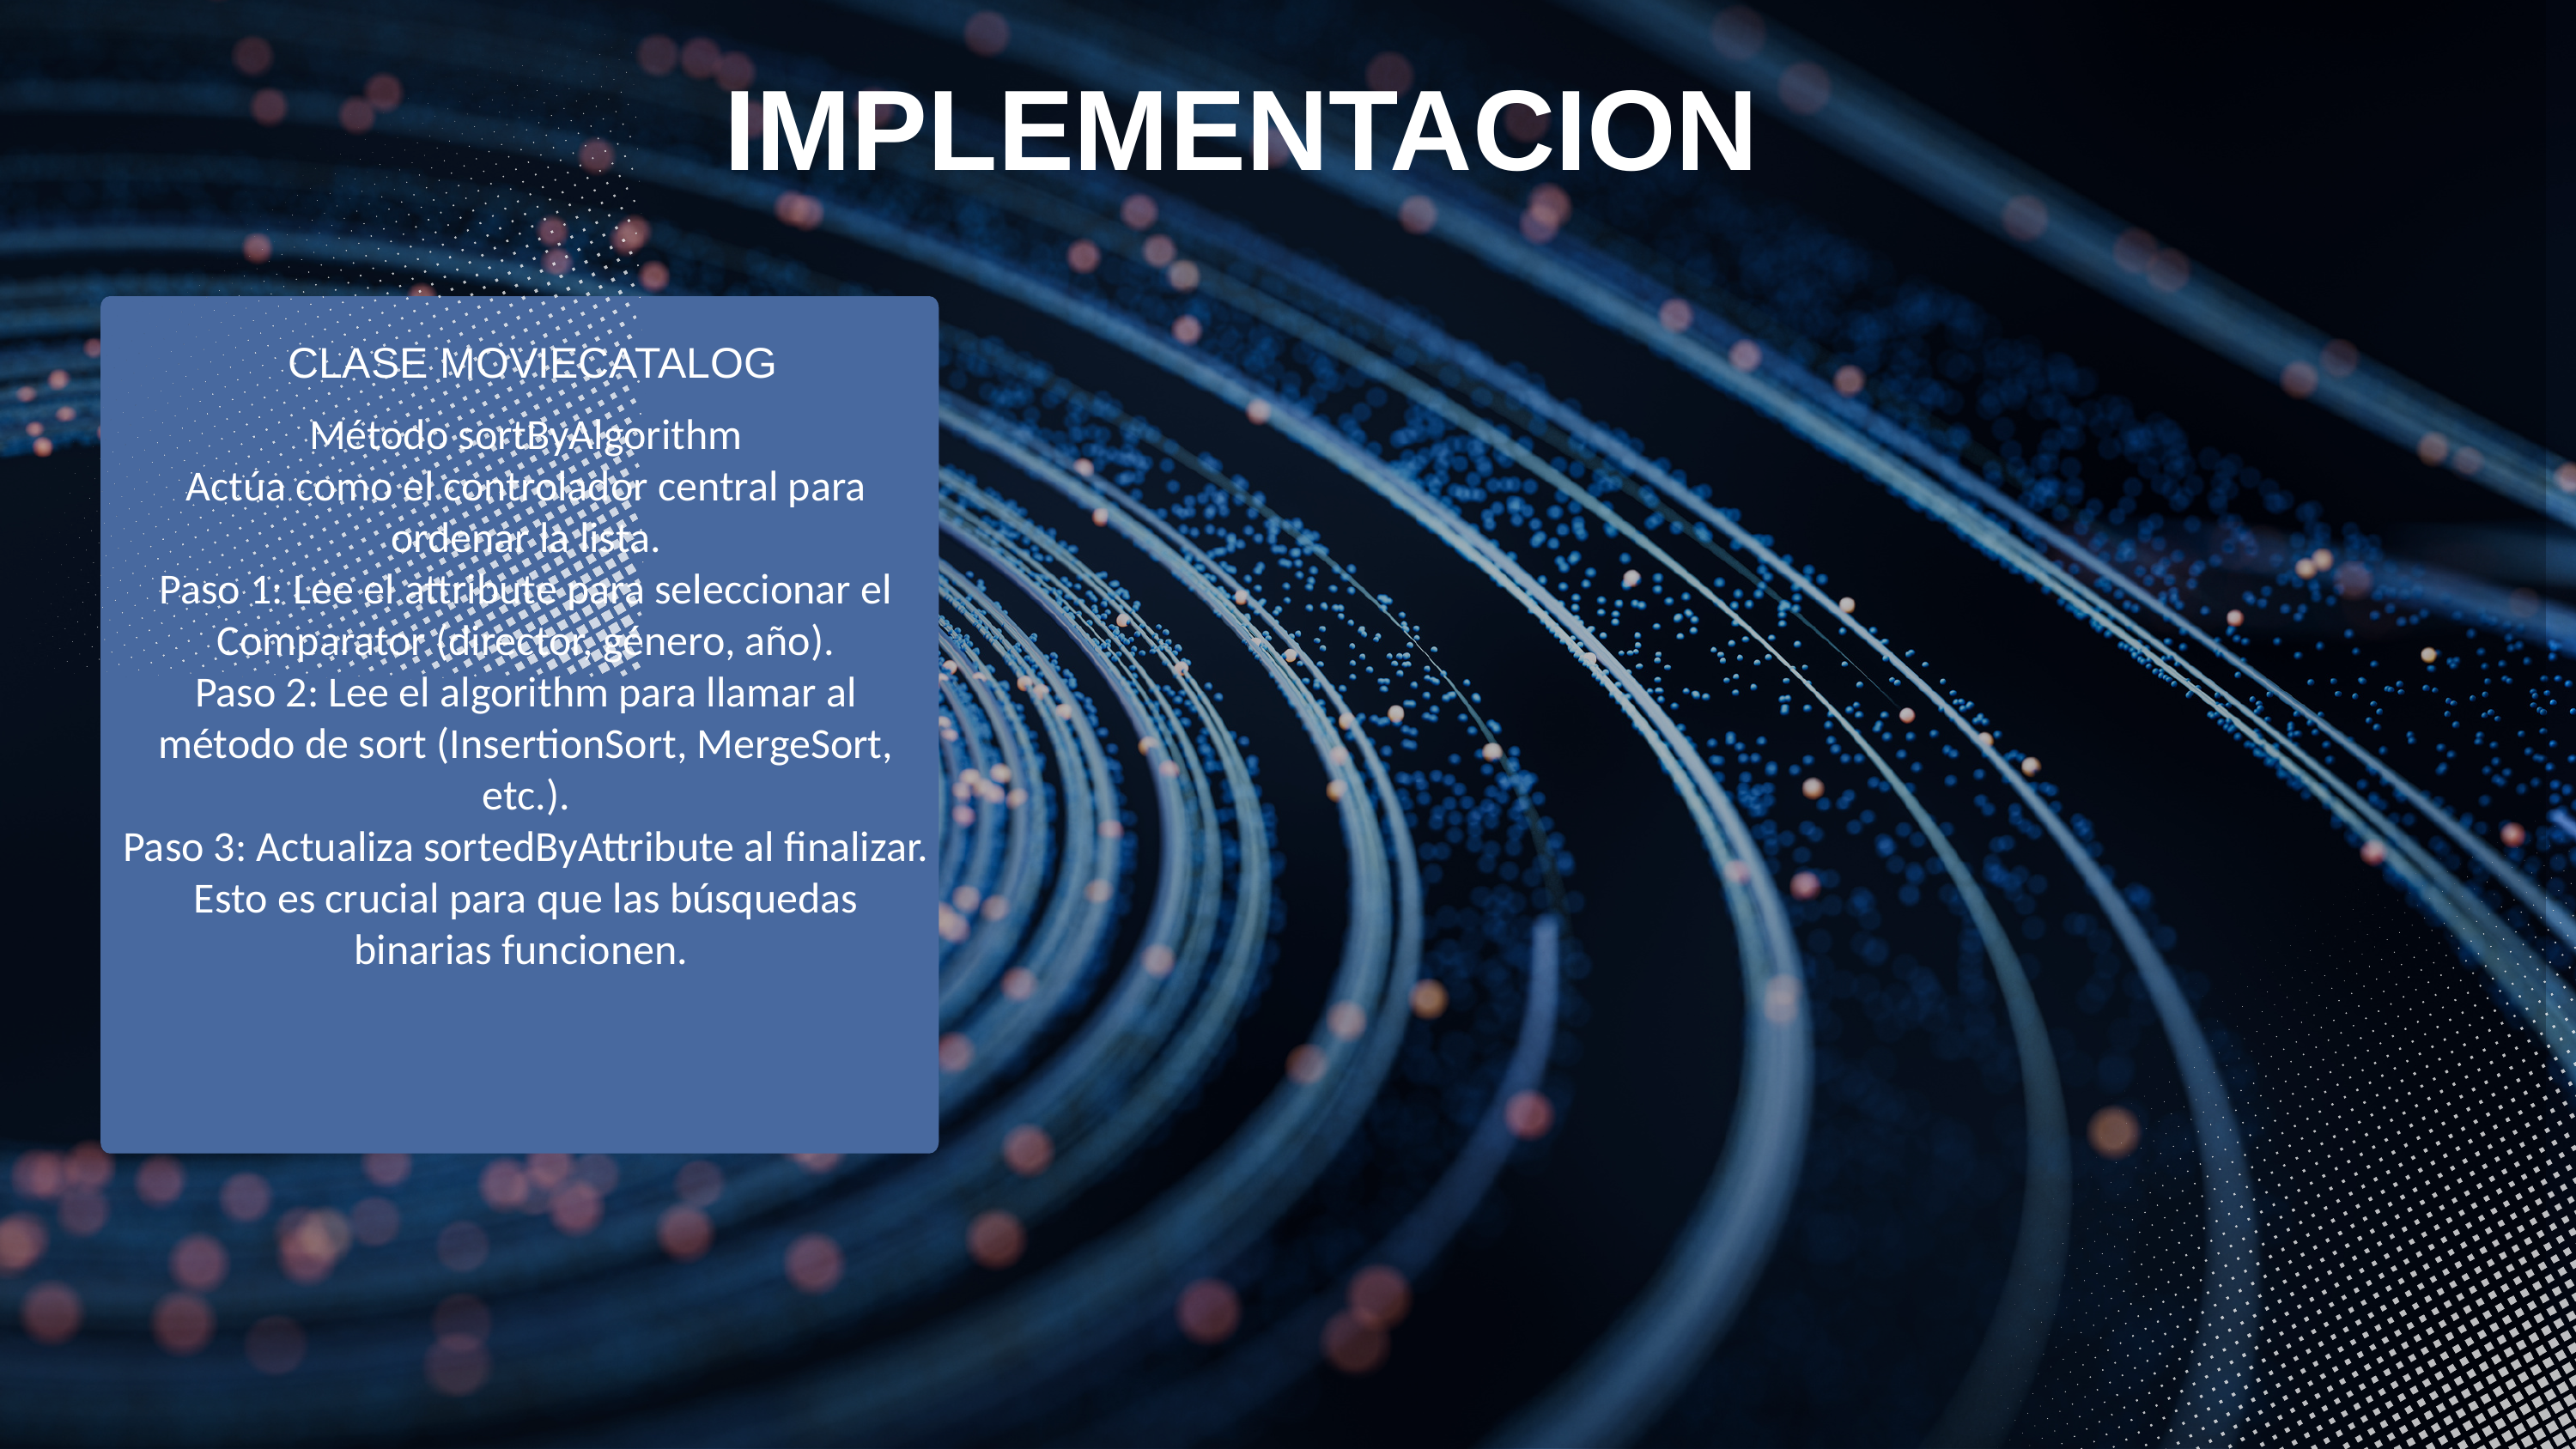

IMPLEMENTACION

CLASE MOVIECATALOG
Método sortByAlgorithm
Actúa como el controlador central para ordenar la lista.
Paso 1: Lee el attribute para seleccionar el Comparator (director, género, año).
Paso 2: Lee el algorithm para llamar al método de sort (InsertionSort, MergeSort, etc.).
Paso 3: Actualiza sortedByAttribute al finalizar. Esto es crucial para que las búsquedas binarias funcionen.